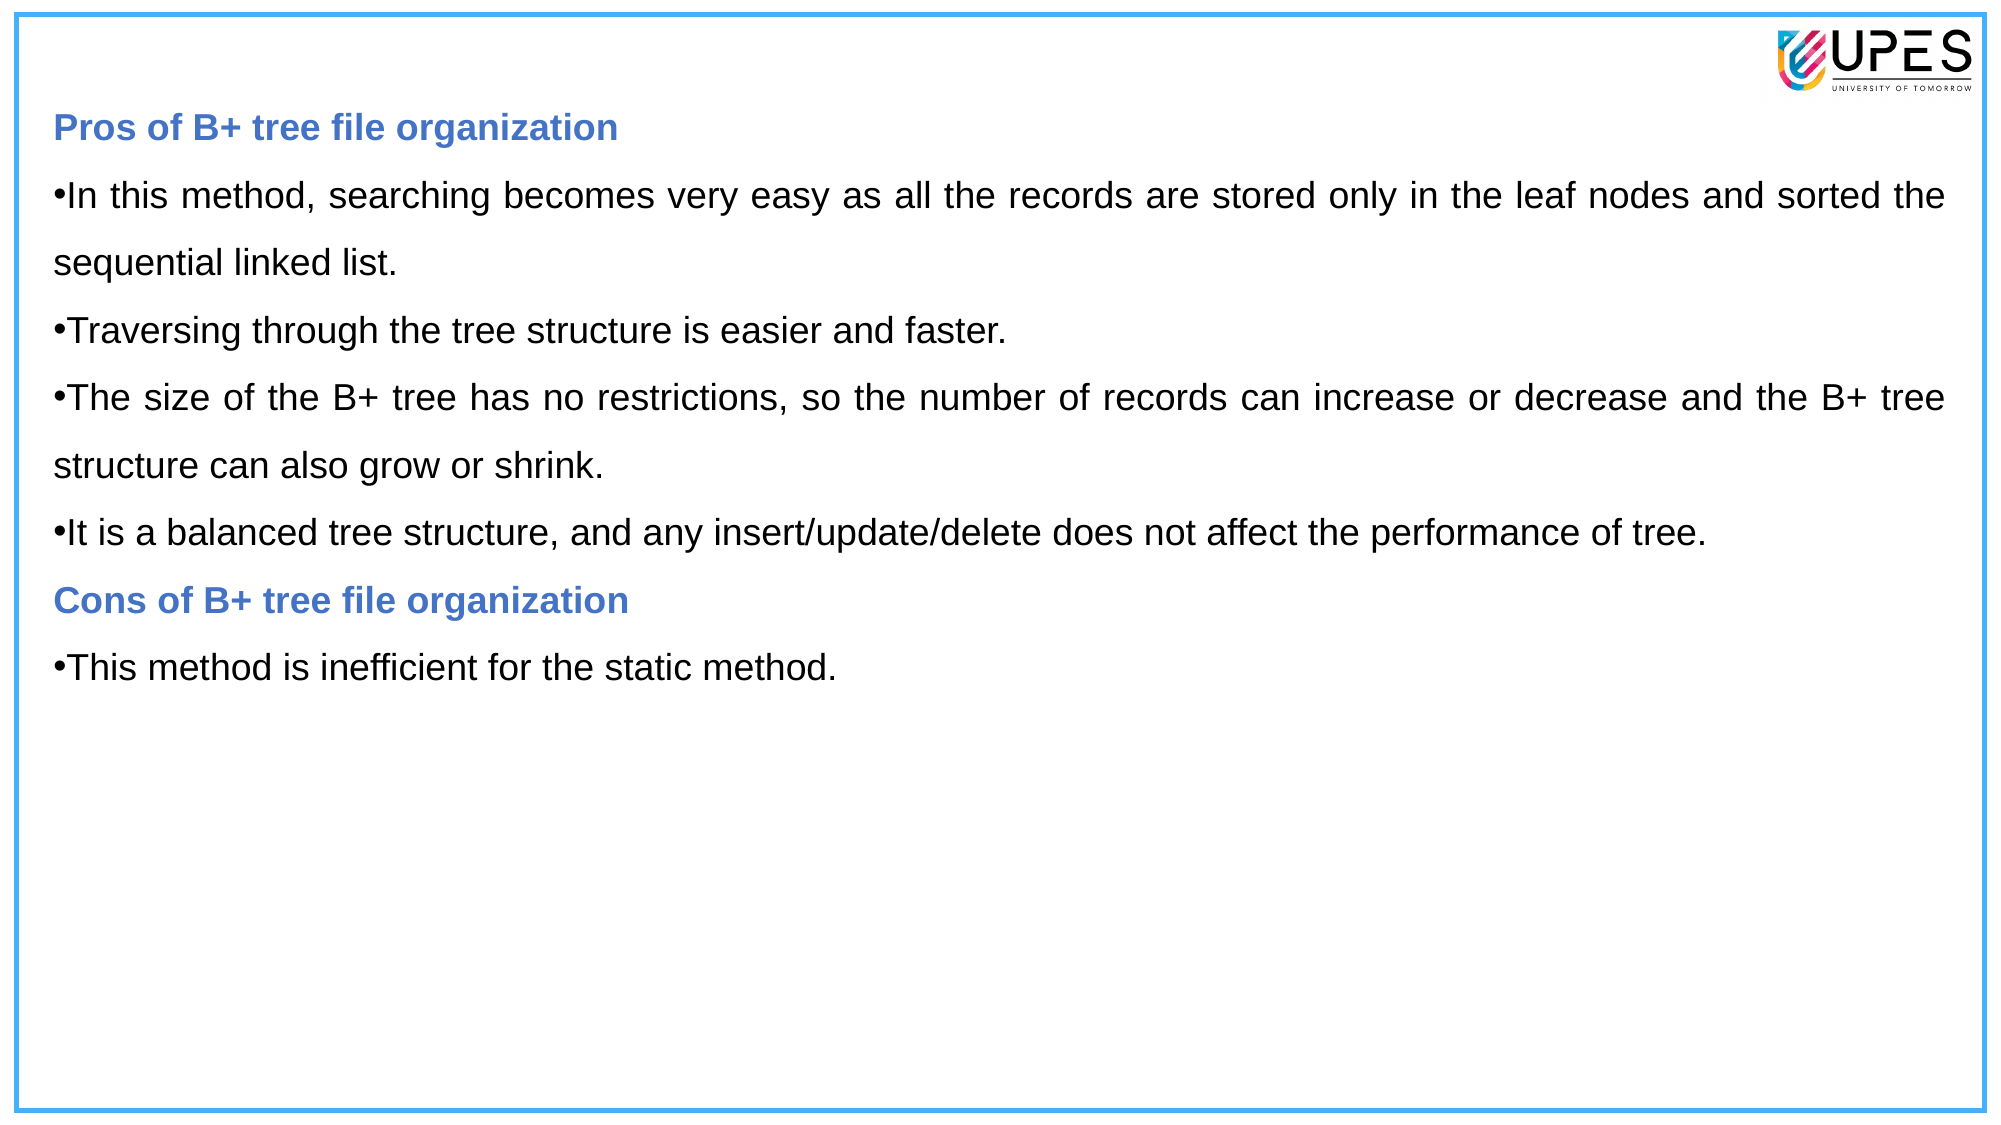

Pros of B+ tree file organization
In this method, searching becomes very easy as all the records are stored only in the leaf nodes and sorted the sequential linked list.
Traversing through the tree structure is easier and faster.
The size of the B+ tree has no restrictions, so the number of records can increase or decrease and the B+ tree structure can also grow or shrink.
It is a balanced tree structure, and any insert/update/delete does not affect the performance of tree.
Cons of B+ tree file organization
This method is inefficient for the static method.